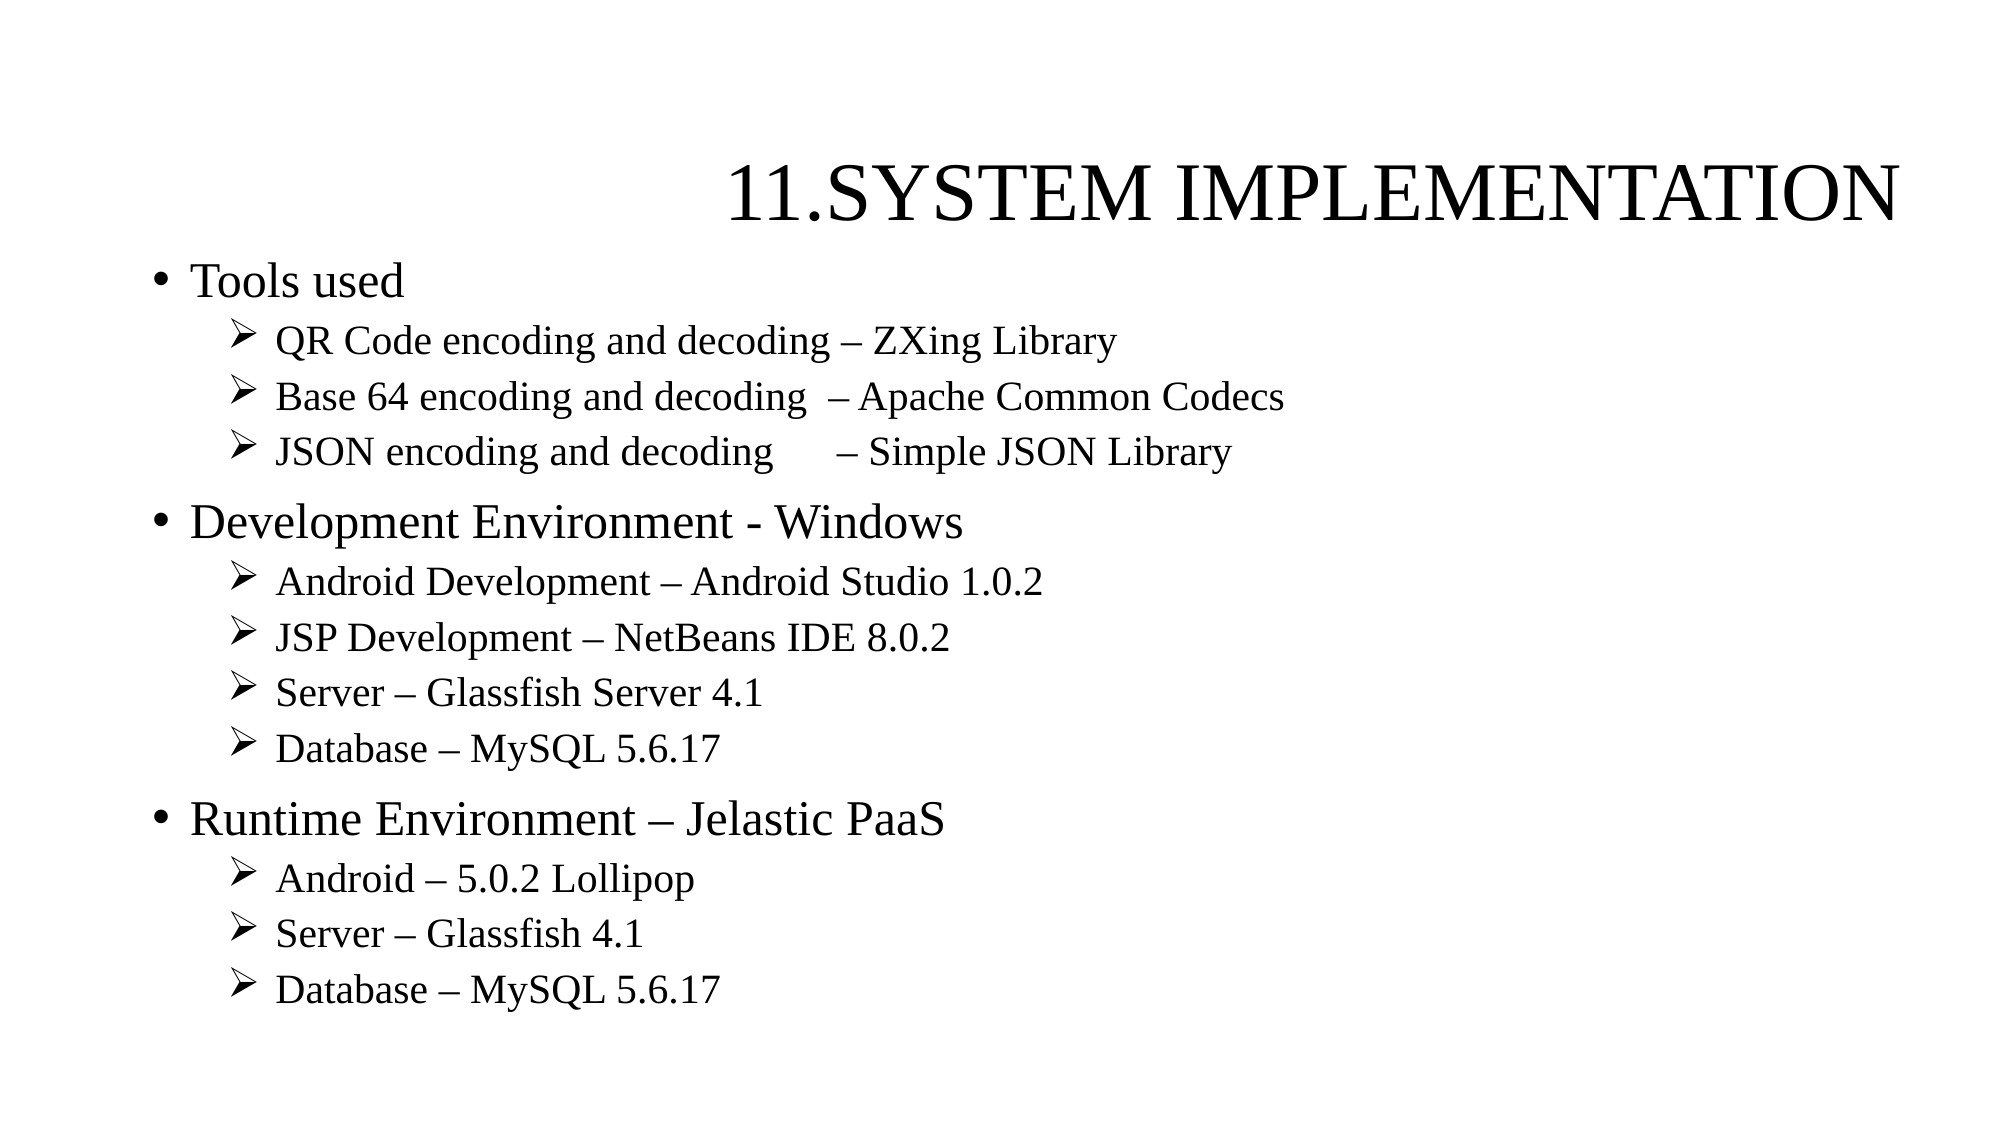

39
# 11.SYSTEM IMPLEMENTATION
Tools used
 QR Code encoding and decoding – ZXing Library
 Base 64 encoding and decoding  – Apache Common Codecs
 JSON encoding and decoding      – Simple JSON Library
Development Environment - Windows
 Android Development – Android Studio 1.0.2
 JSP Development – NetBeans IDE 8.0.2
 Server – Glassfish Server 4.1
 Database – MySQL 5.6.17
Runtime Environment – Jelastic PaaS
 Android – 5.0.2 Lollipop
 Server – Glassfish 4.1
 Database – MySQL 5.6.17